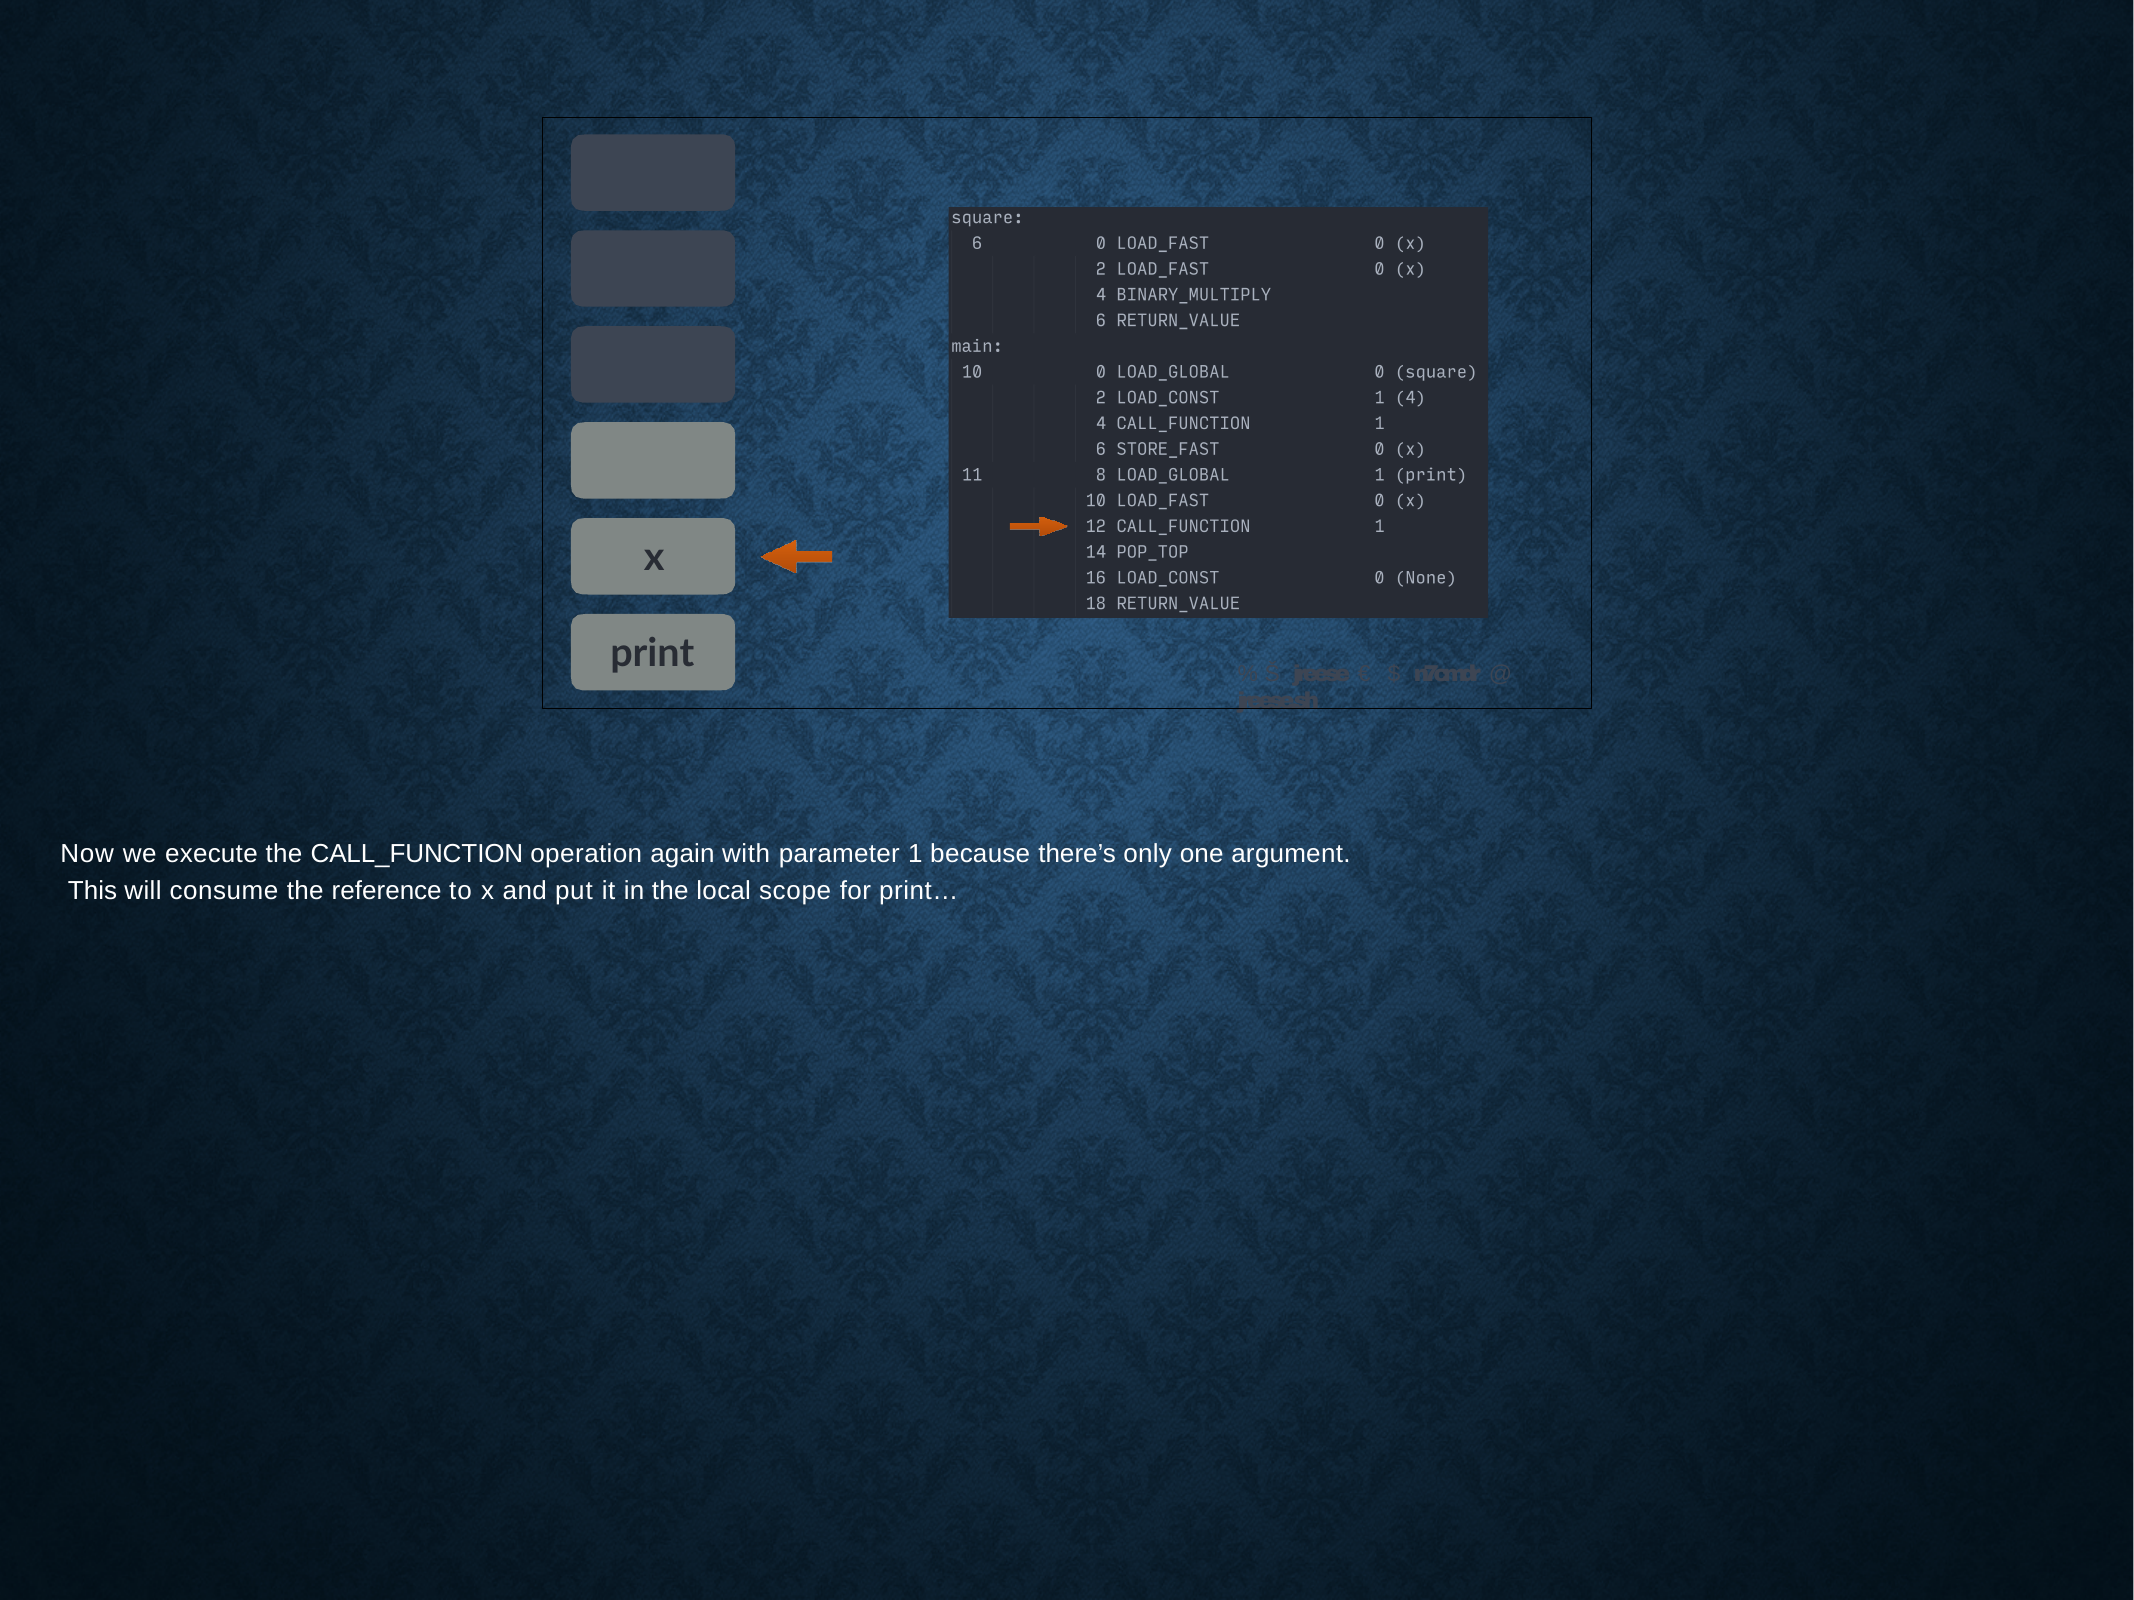

x

print
% Š jreese € $ n7cmdr @ jreese.sh
Now we execute the CALL_FUNCTION operation again with parameter 1 because there’s only one argument.  This will consume the reference to x and put it in the local scope for print…